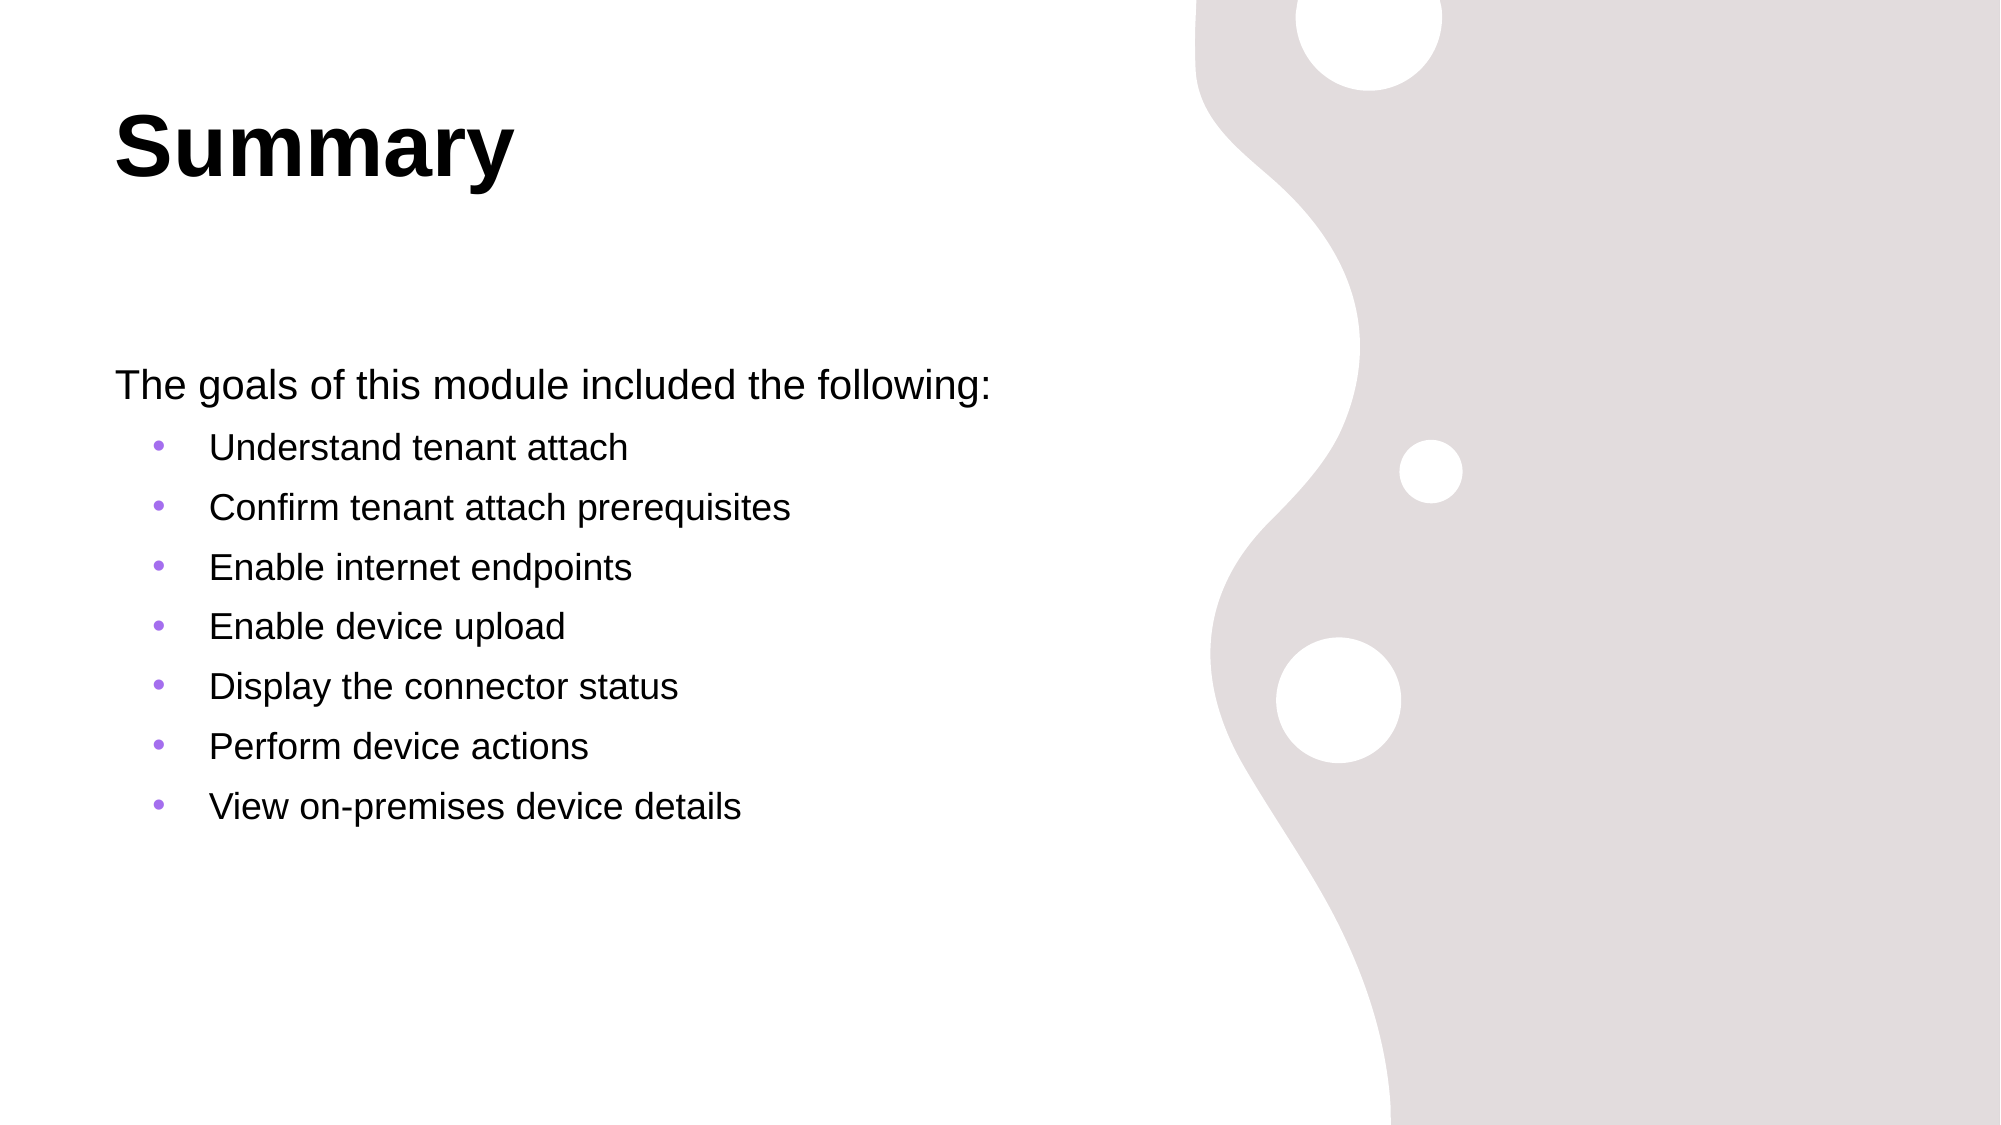

# Summary
The goals of this module included the following:
Understand tenant attach
Confirm tenant attach prerequisites
Enable internet endpoints
Enable device upload
Display the connector status
Perform device actions
View on-premises device details